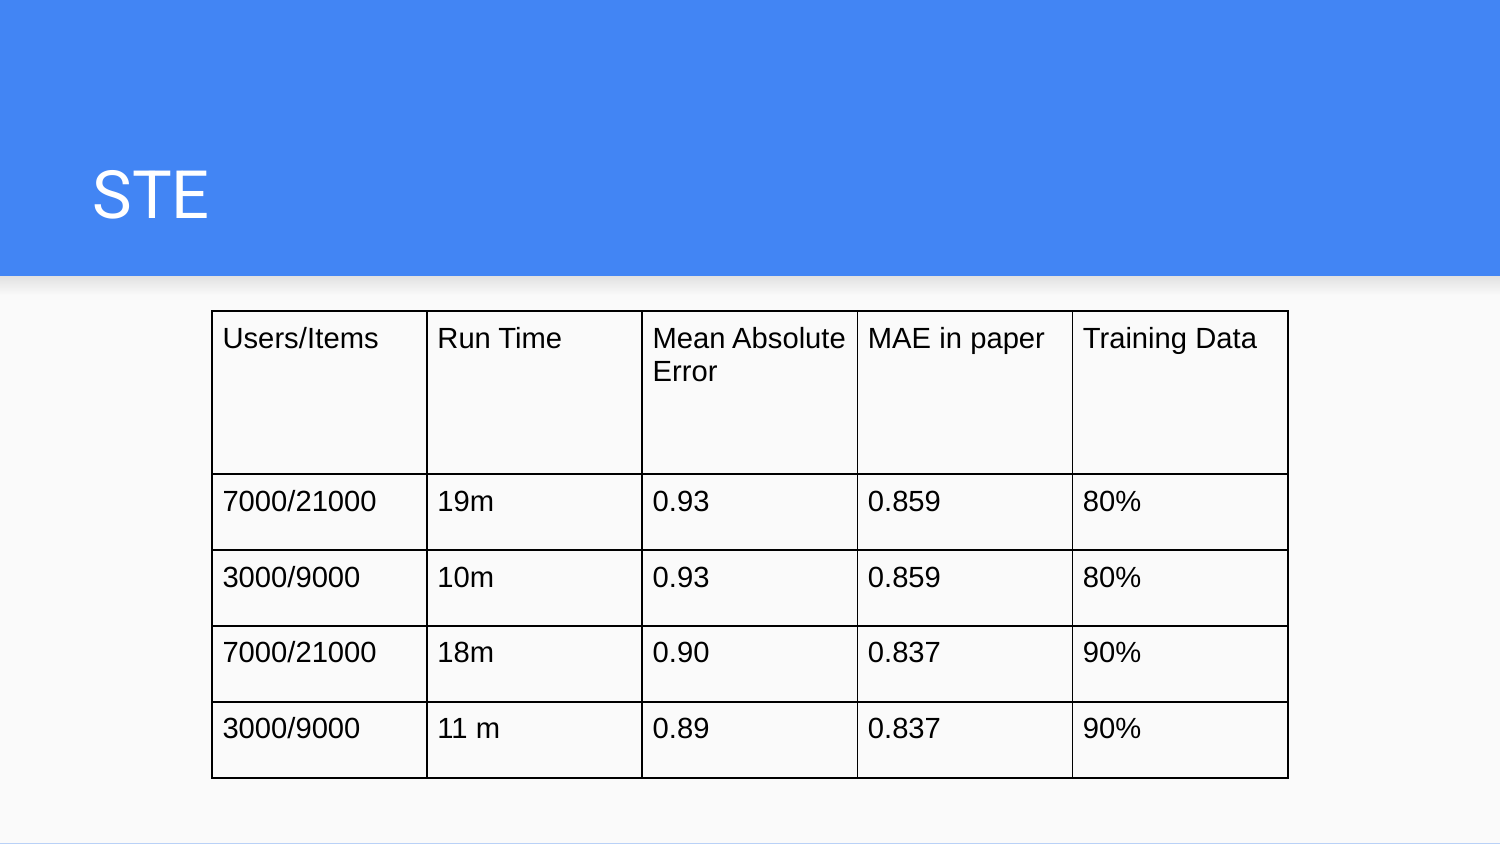

# STE
| Users/Items | Run Time | Mean Absolute Error | MAE in paper | Training Data |
| --- | --- | --- | --- | --- |
| 7000/21000 | 19m | 0.93 | 0.859 | 80% |
| 3000/9000 | 10m | 0.93 | 0.859 | 80% |
| 7000/21000 | 18m | 0.90 | 0.837 | 90% |
| 3000/9000 | 11 m | 0.89 | 0.837 | 90% |